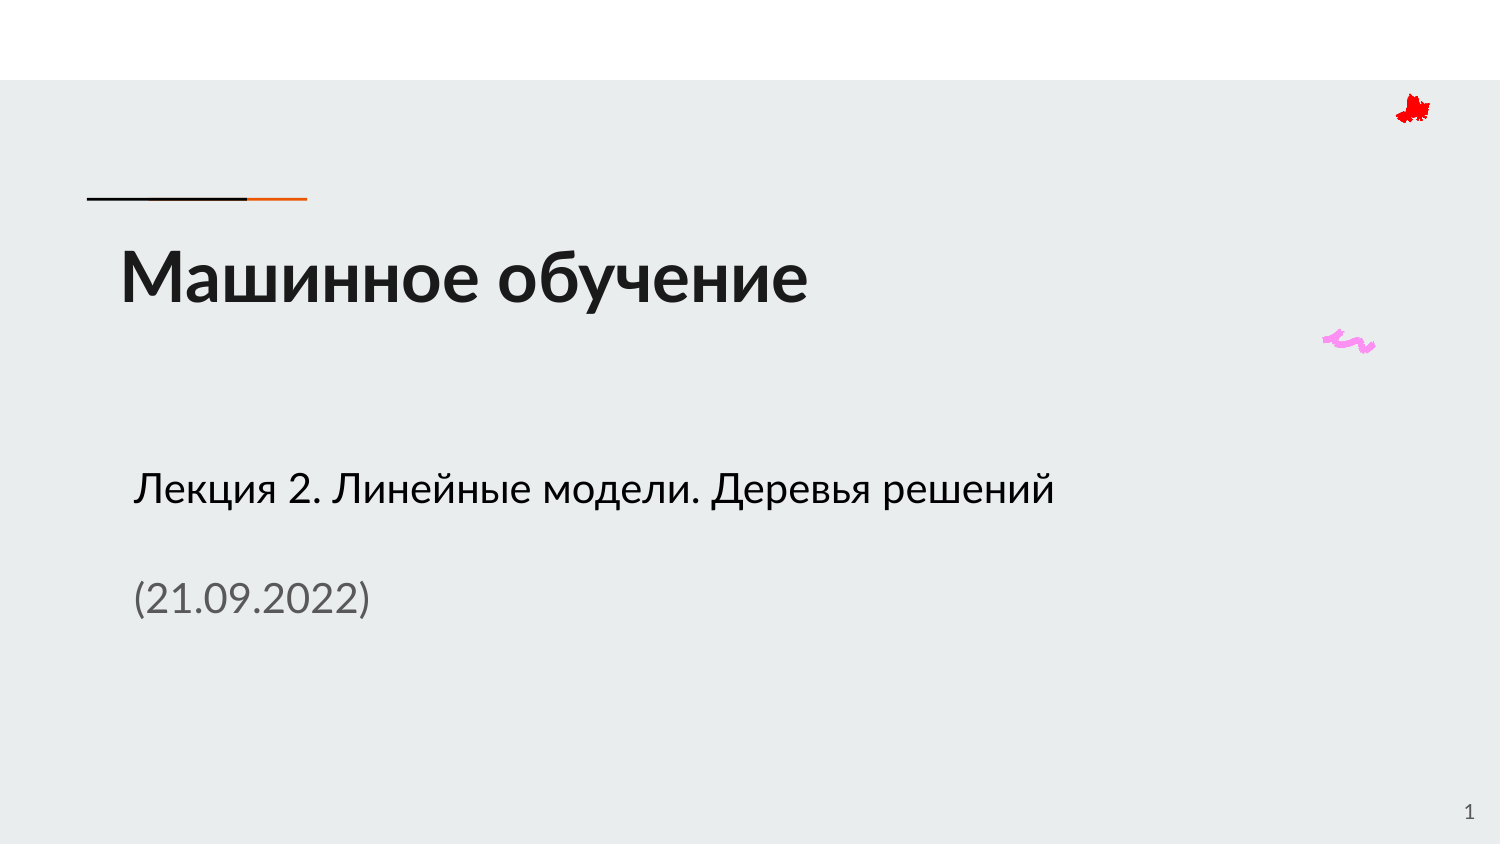

# Машинное обучение

Лекция 2. Линейные модели. Деревья решений

(21.09.2022)
1